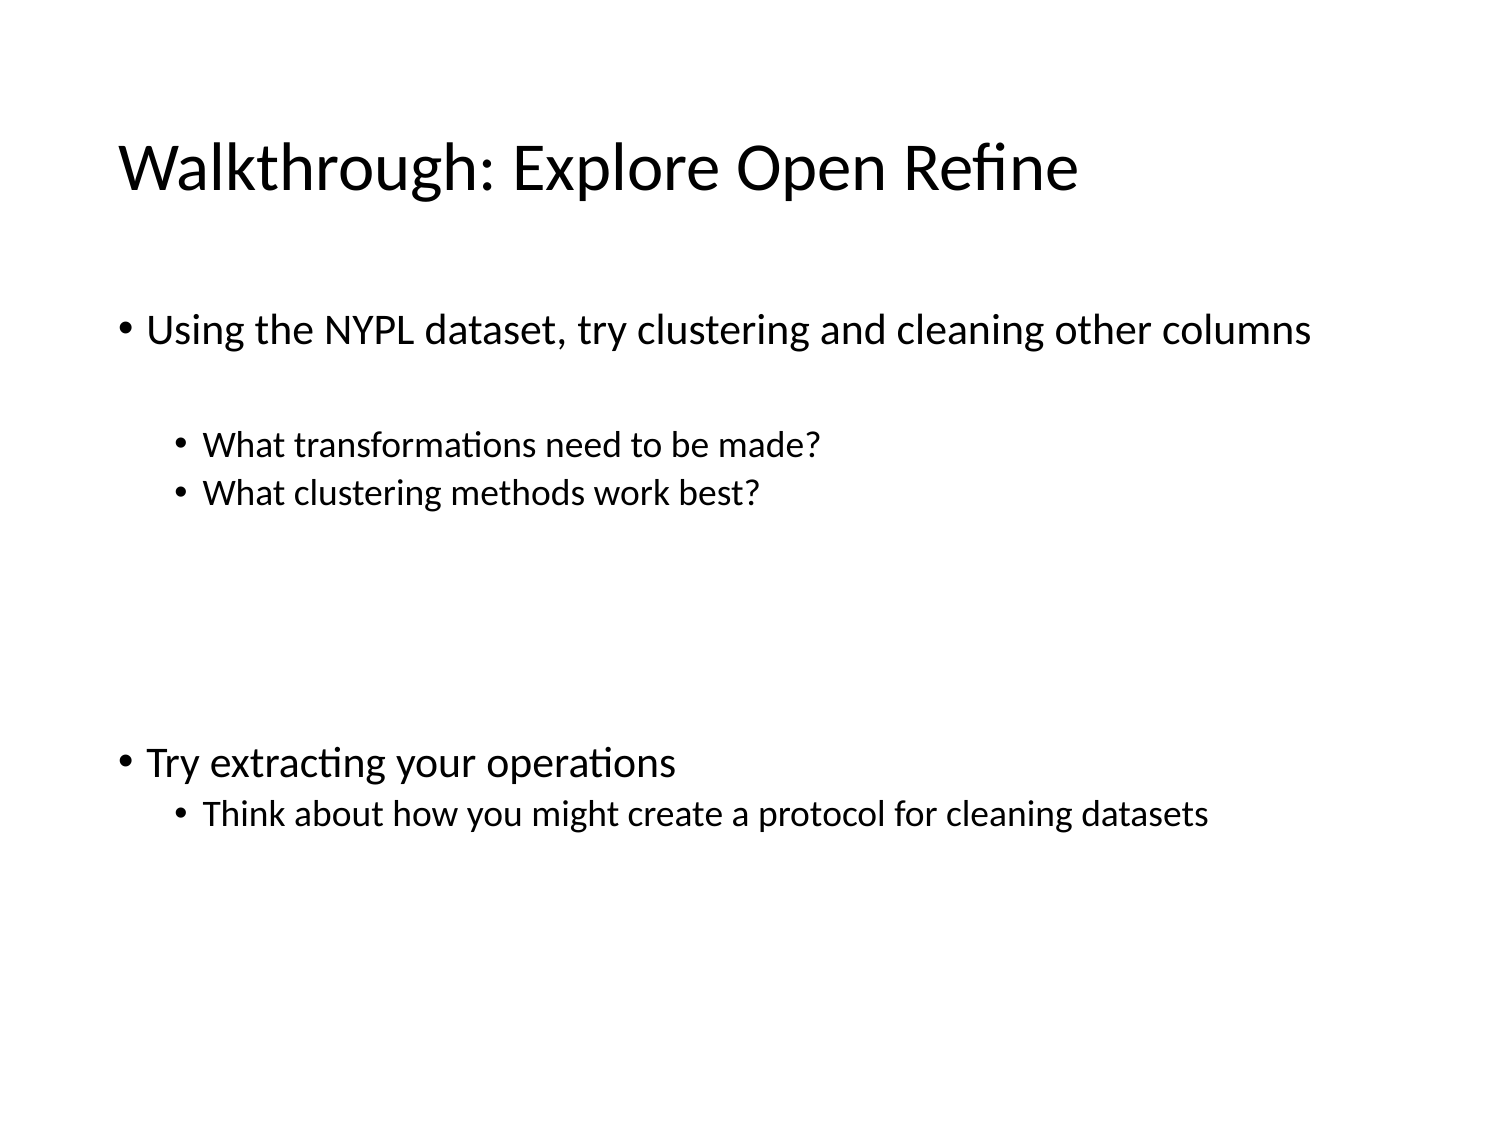

# Walkthrough: Explore Open Refine
Using the NYPL dataset, try clustering and cleaning other columns

What transformations need to be made?
What clustering methods work best?

Try extracting your operations
Think about how you might create a protocol for cleaning datasets